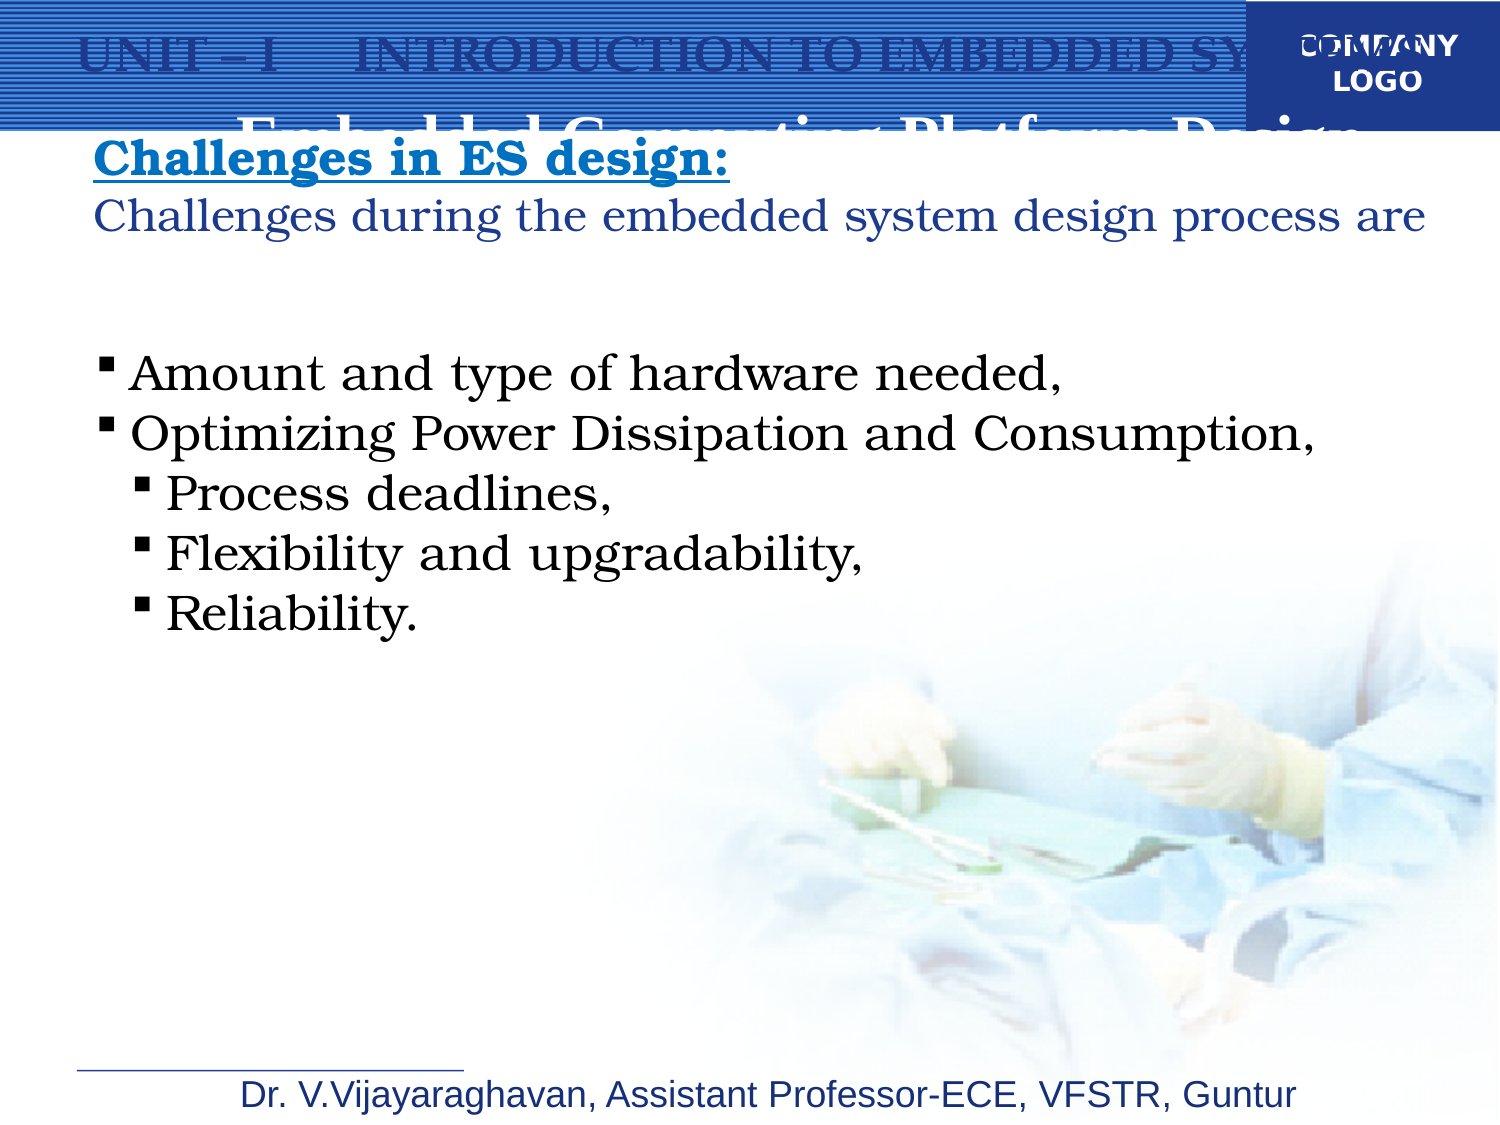

UNIT – I      INTRODUCTION TO EMBEDDED SYSTEMS
Embedded Computing Platform Design
Challenges in ES design:
Challenges during the embedded system design process are
Amount and type of hardware needed,
Optimizing Power Dissipation and Consumption,
Process deadlines,
Flexibility and upgradability,
Reliability.
Dr. V.Vijayaraghavan, Assistant Professor-ECE, VFSTR, Guntur